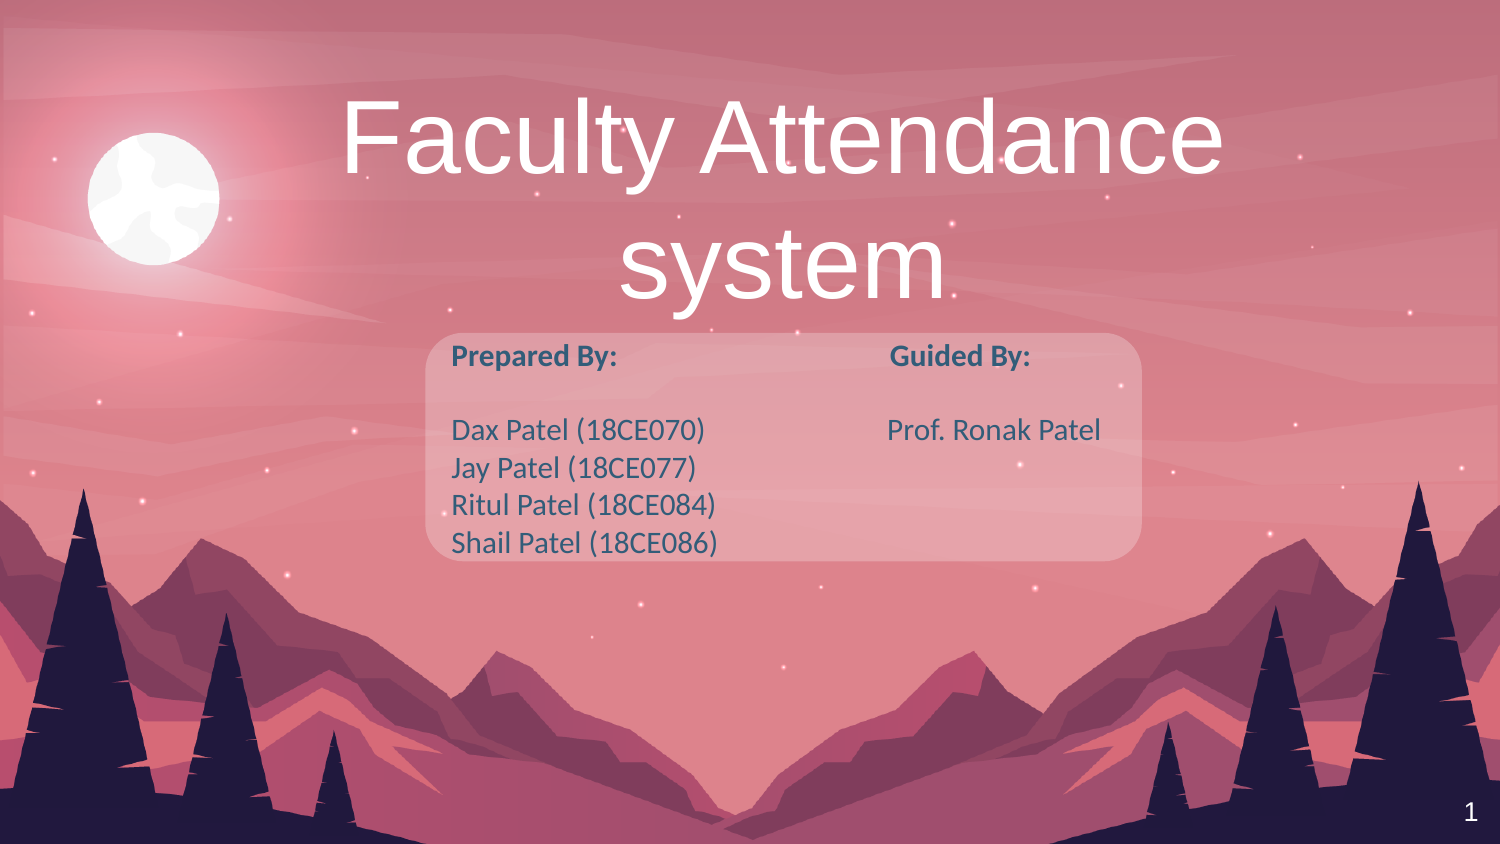

# Faculty Attendance system
Prepared By:                                       Guided By:
Dax Patel (18CE070)                          Prof. Ronak Patel
Jay Patel (18CE077)
Ritul Patel (18CE084)
Shail Patel (18CE086)
1